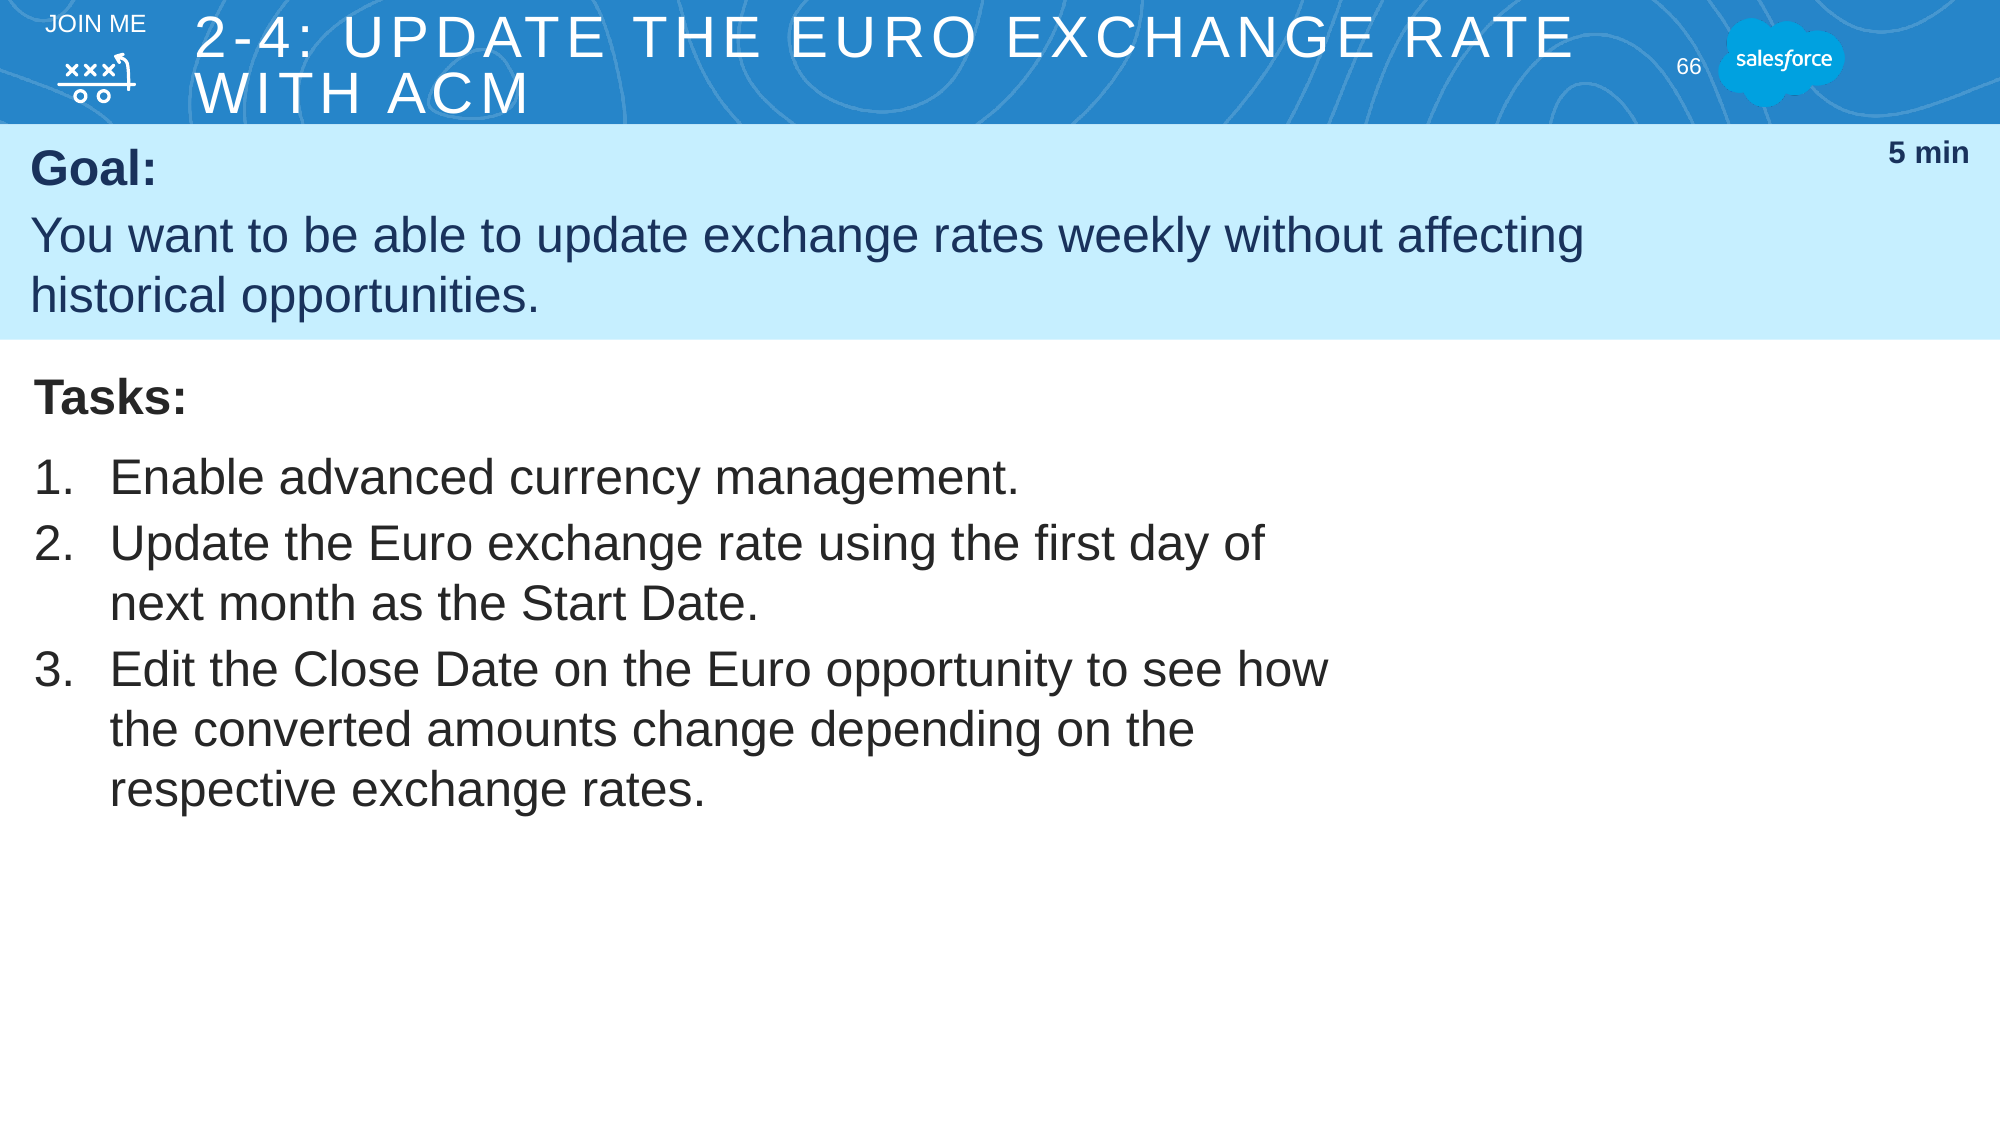

JOIN ME
# 2-4: Update the Euro Exchange Rate with ACM
66
Goal:
You want to be able to update exchange rates weekly without affecting
historical opportunities.
5 min
Tasks:
Enable advanced currency management.
Update the Euro exchange rate using the first day of next month as the Start Date.
Edit the Close Date on the Euro opportunity to see how the converted amounts change depending on the respective exchange rates.